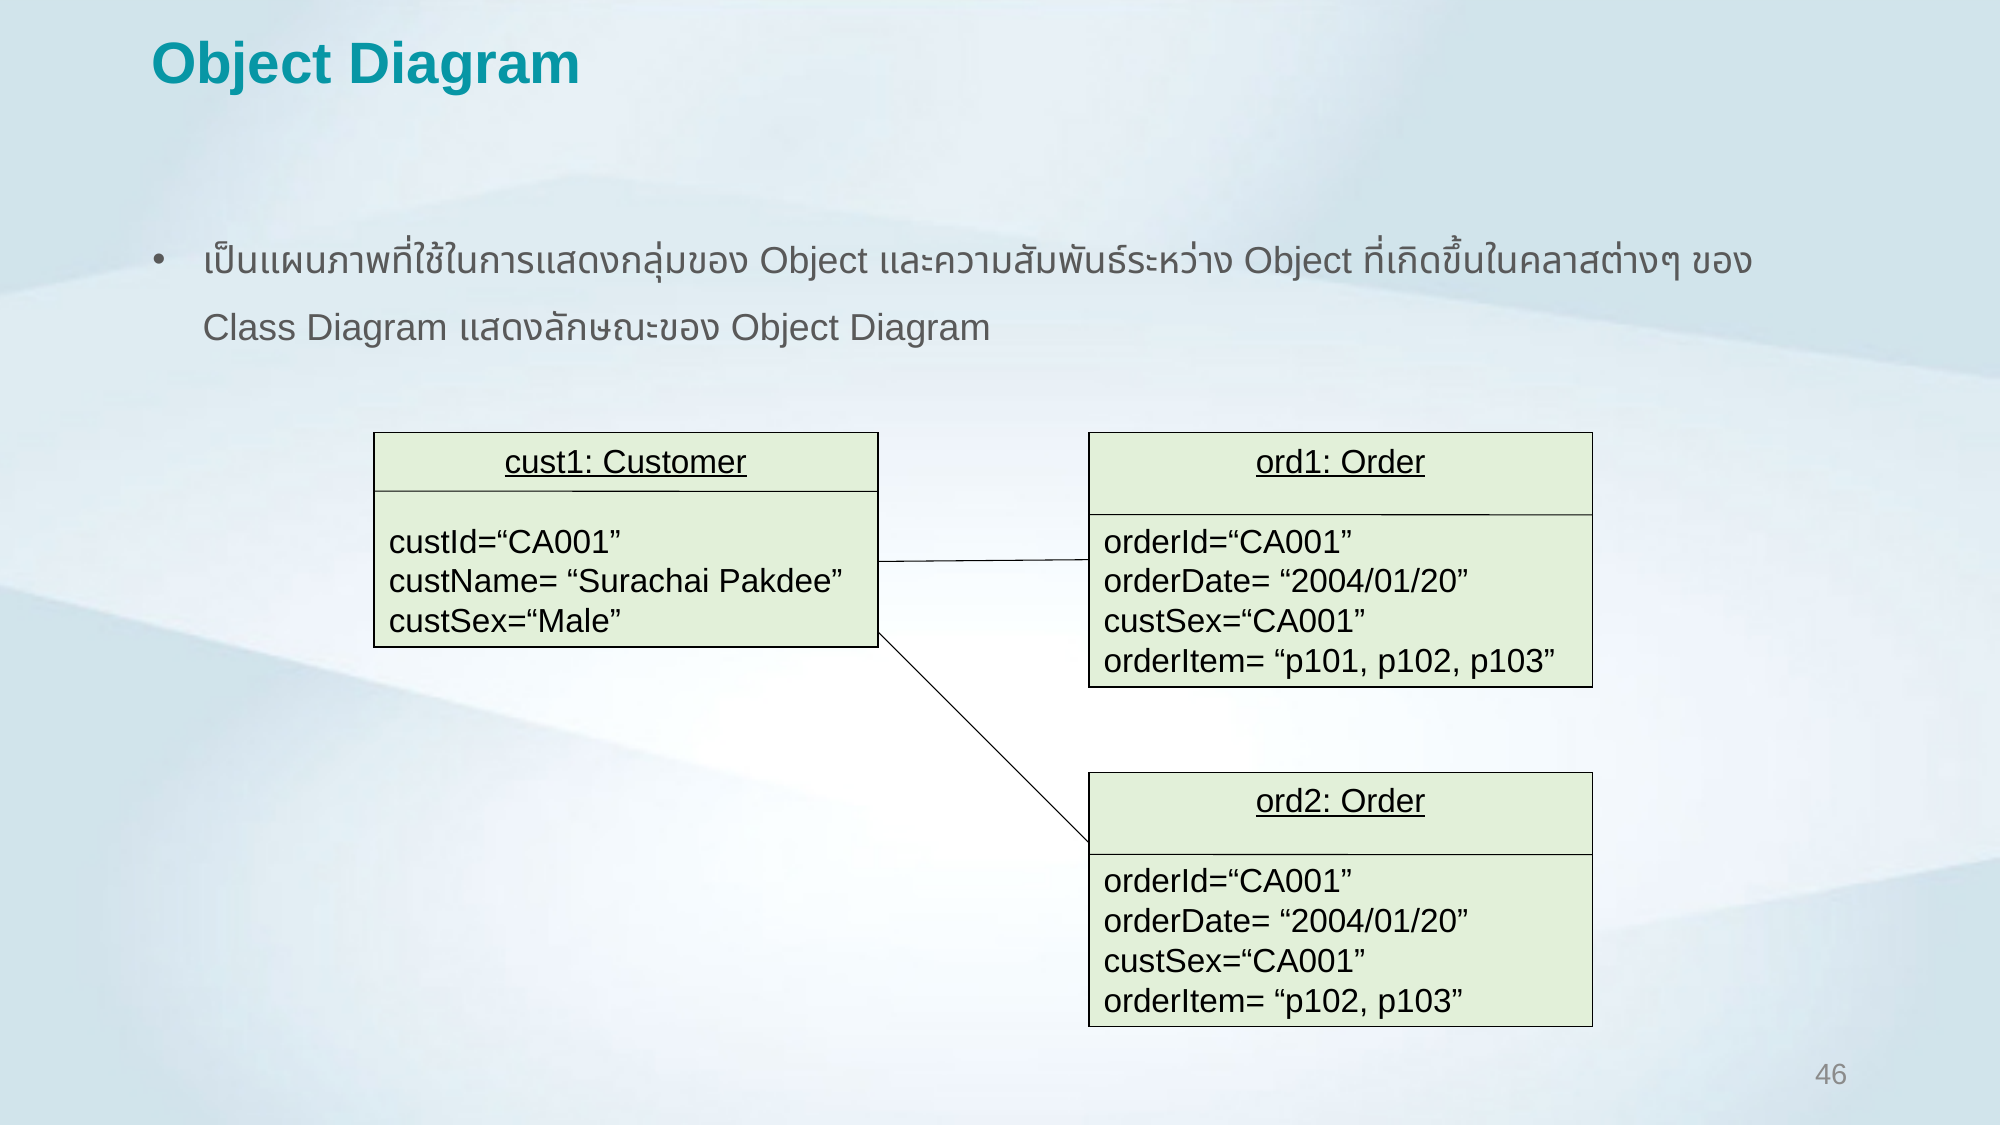

# Object Diagram
เป็นแผนภาพที่ใช้ในการแสดงกลุ่มของ Object และความสัมพันธ์ระหว่าง Object ที่เกิดขึ้นในคลาสต่างๆ ของ Class Diagram แสดงลักษณะของ Object Diagram
cust1: Customer

custId=“CA001”
custName= “Surachai Pakdee”
custSex=“Male”
ord1: Order

orderId=“CA001”
orderDate= “2004/01/20”
custSex=“CA001”
orderItem= “p101, p102, p103”
ord2: Order

orderId=“CA001”
orderDate= “2004/01/20”
custSex=“CA001”
orderItem= “p102, p103”
46